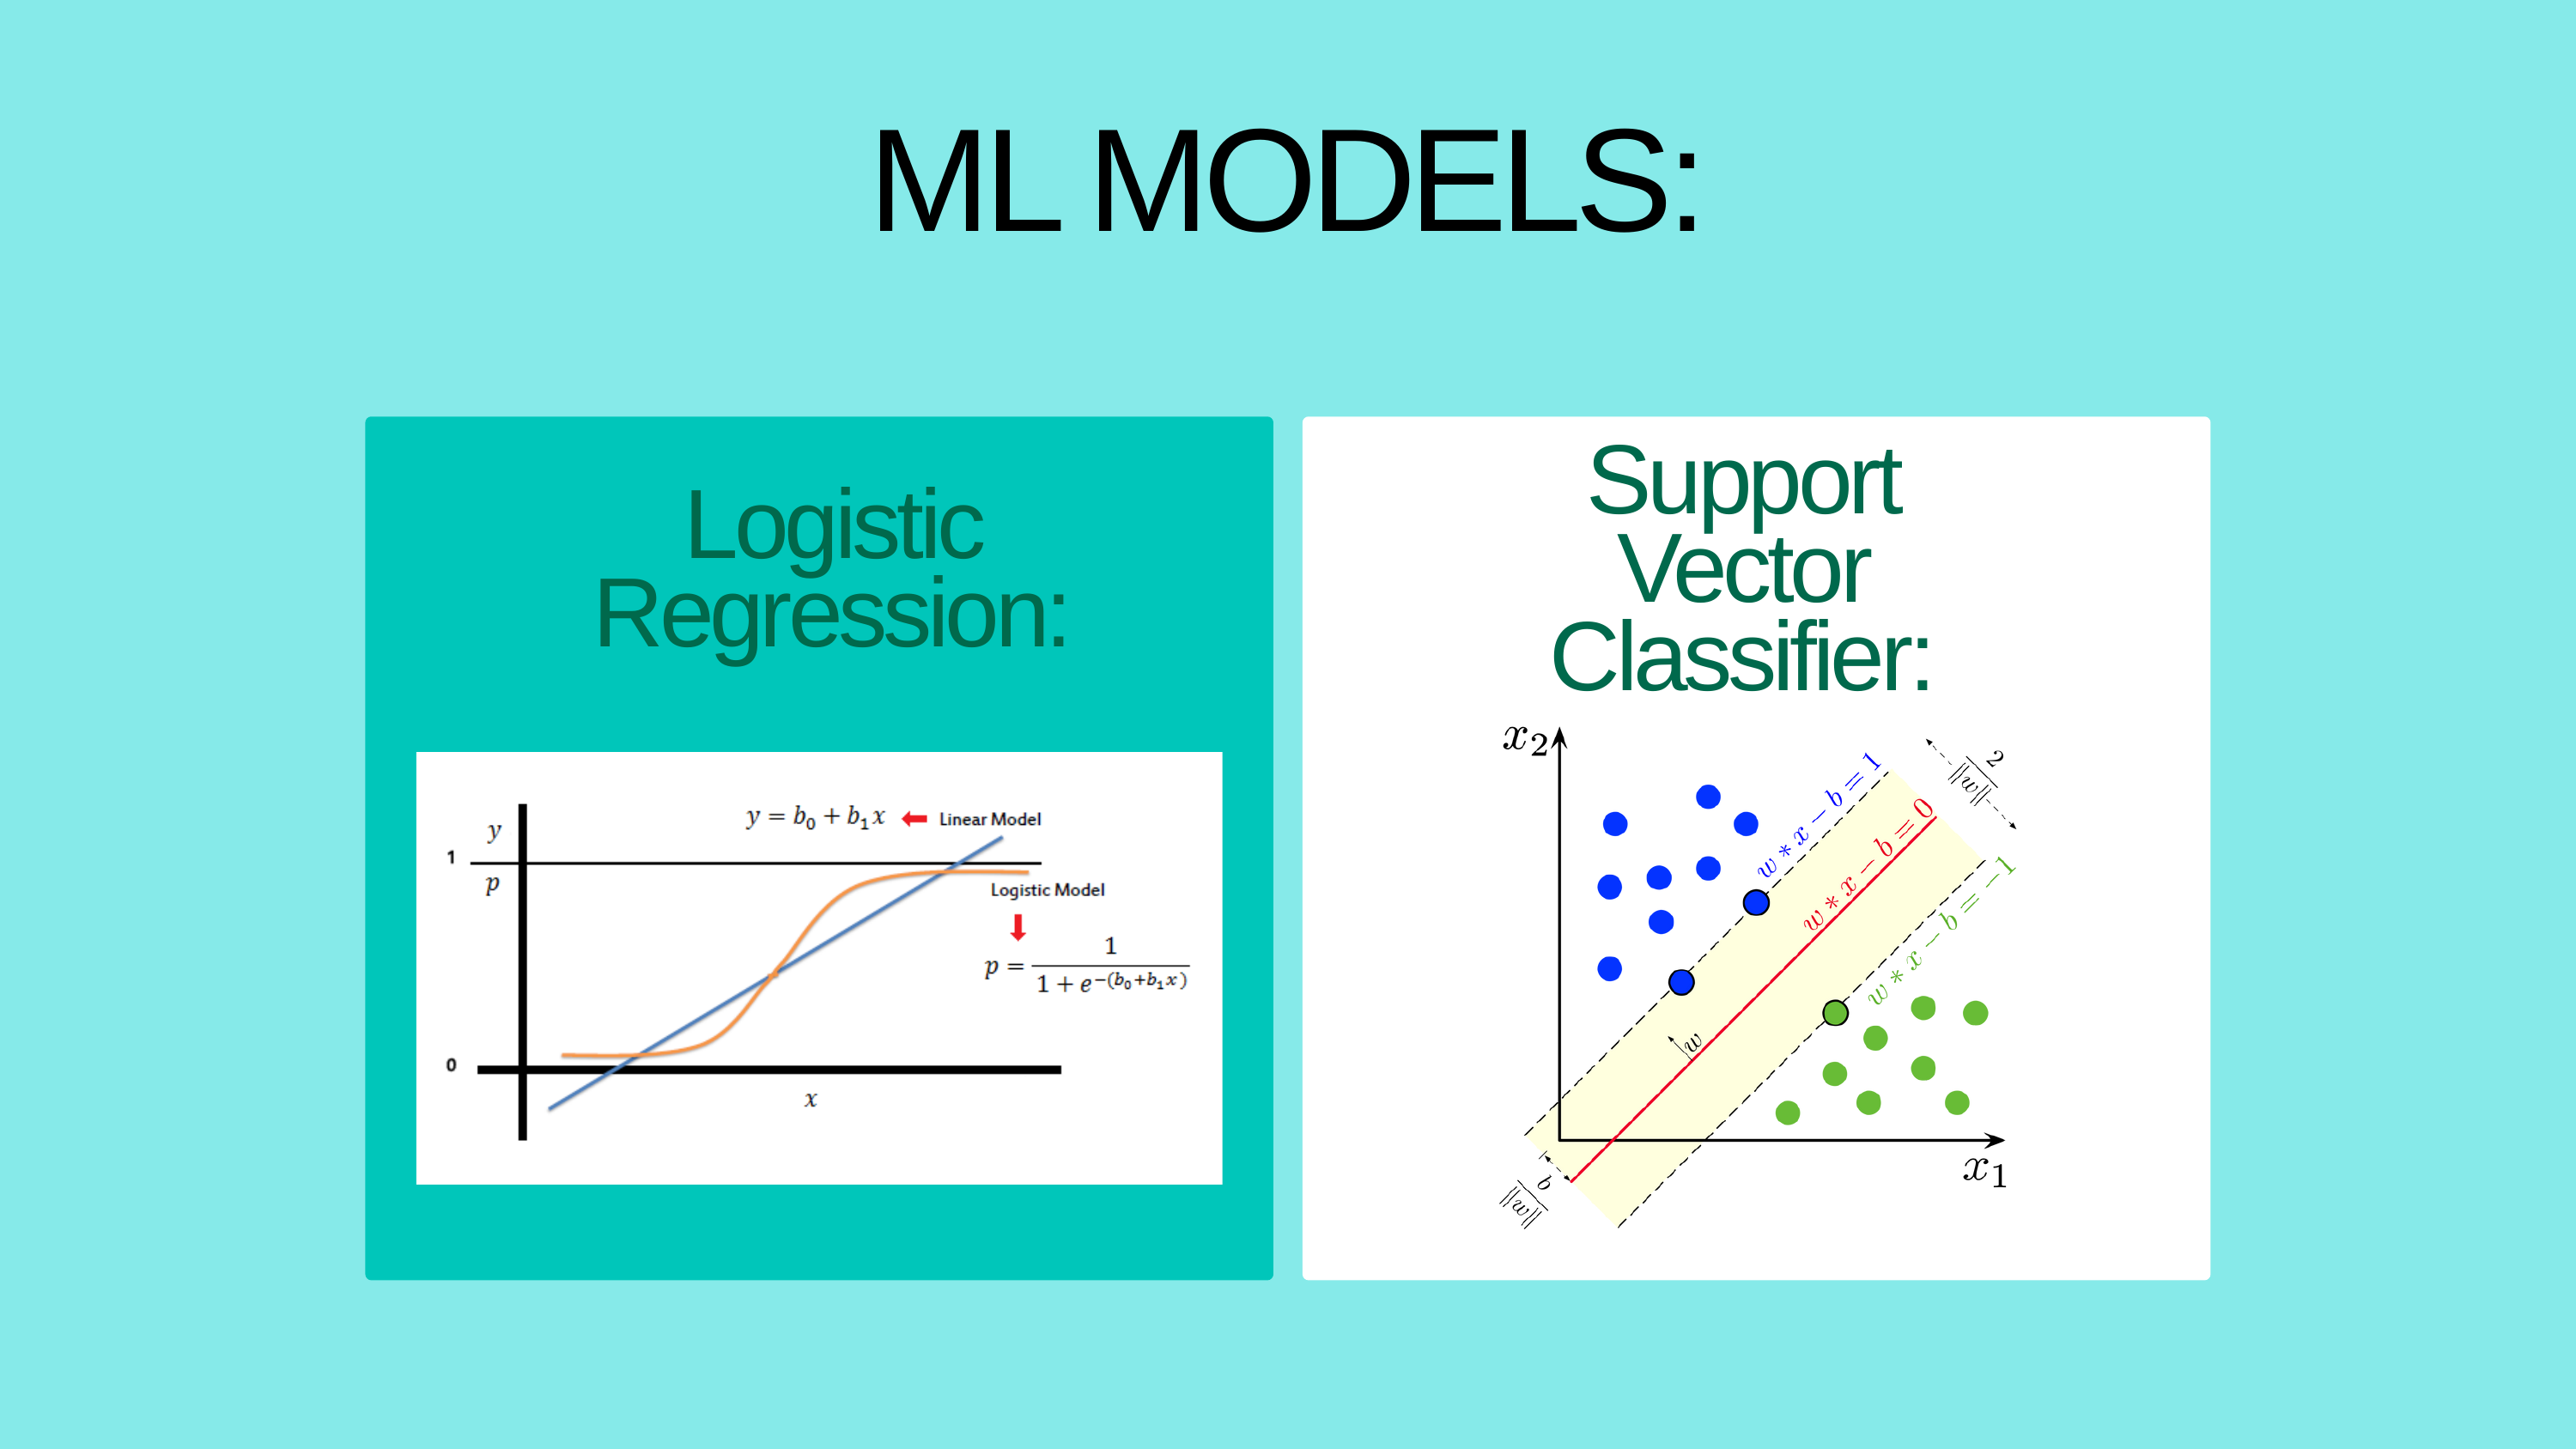

ML MODELS:

Support Vector Classifier:
Logistic Regression: